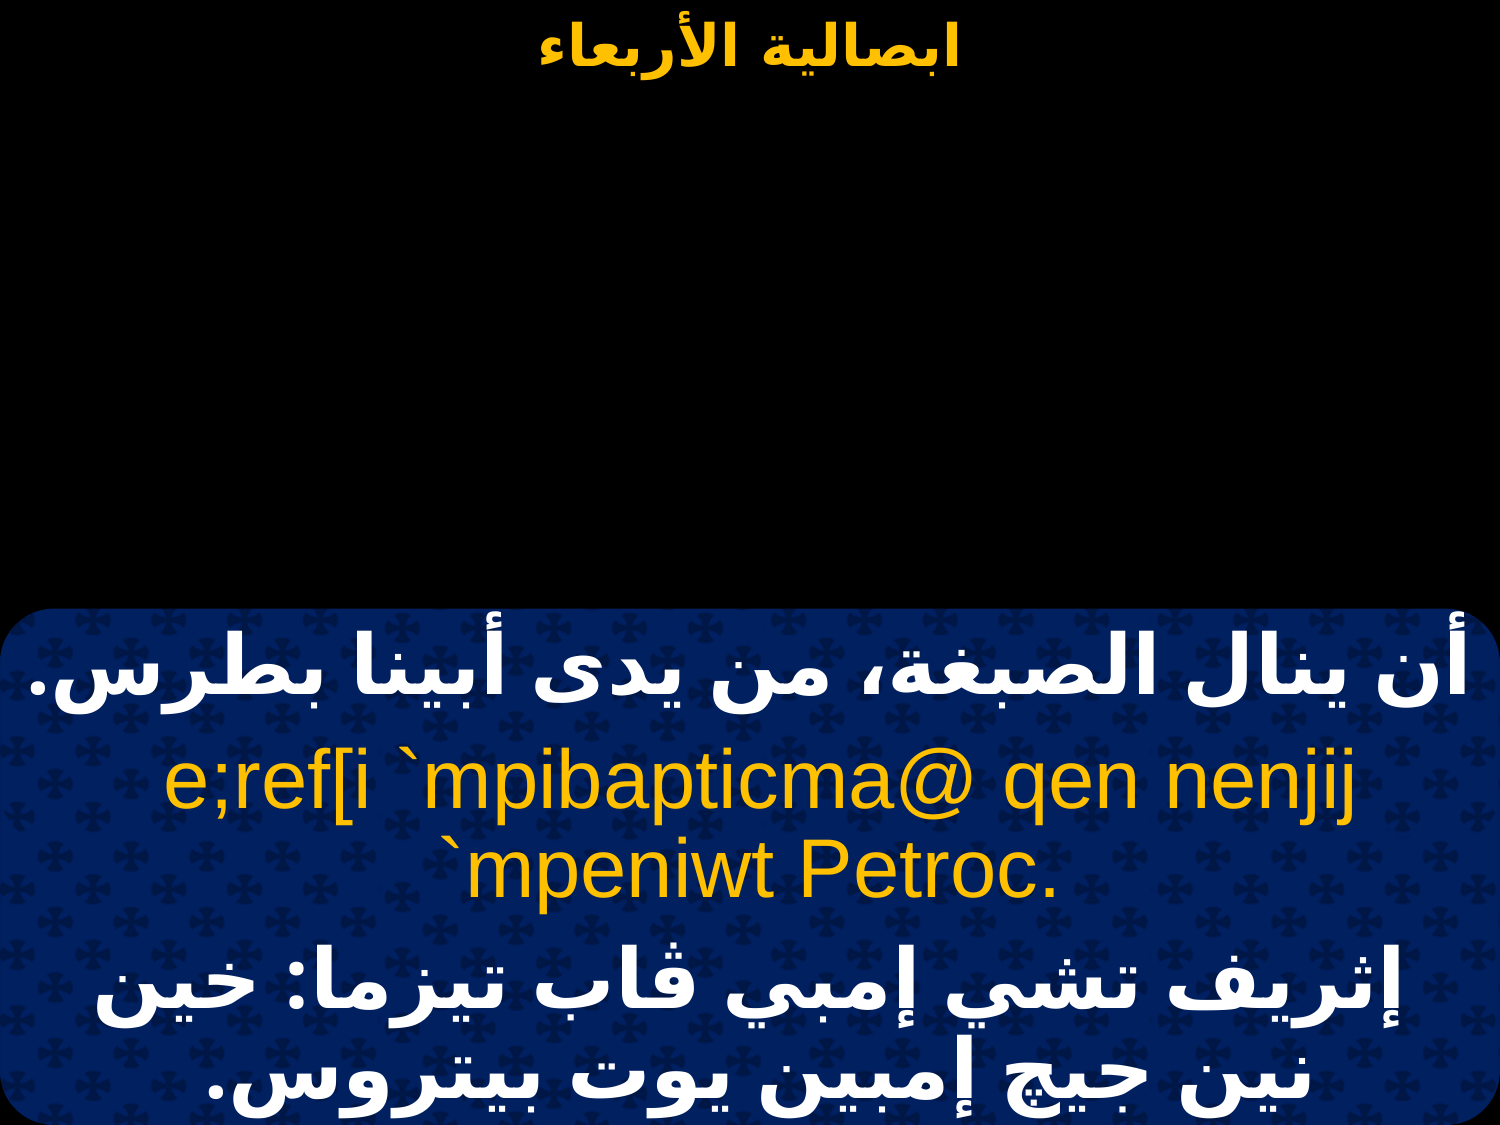

#
أن ينال الصبغة، من يدى أبينا بطرس.
 e;ref[i `mpibapticma@ qen nenjij `mpeniwt Petroc.
إثريف تشي إمبي ڤاب تيزما: خين نين جيچ إمبين يوت بيتروس.